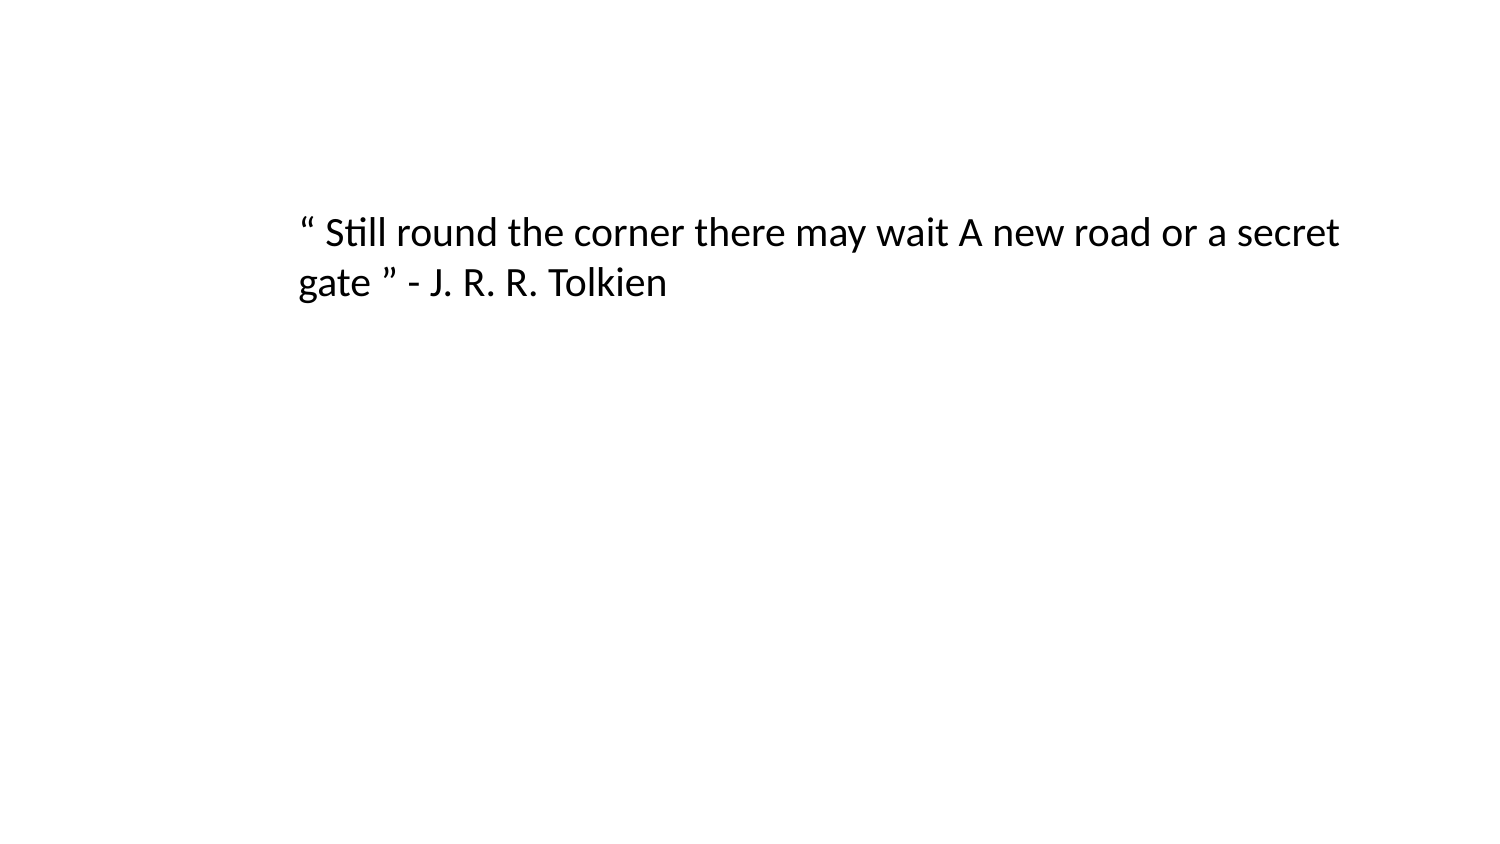

“ Still round the corner there may wait A new road or a secret gate ” - J. R. R. Tolkien